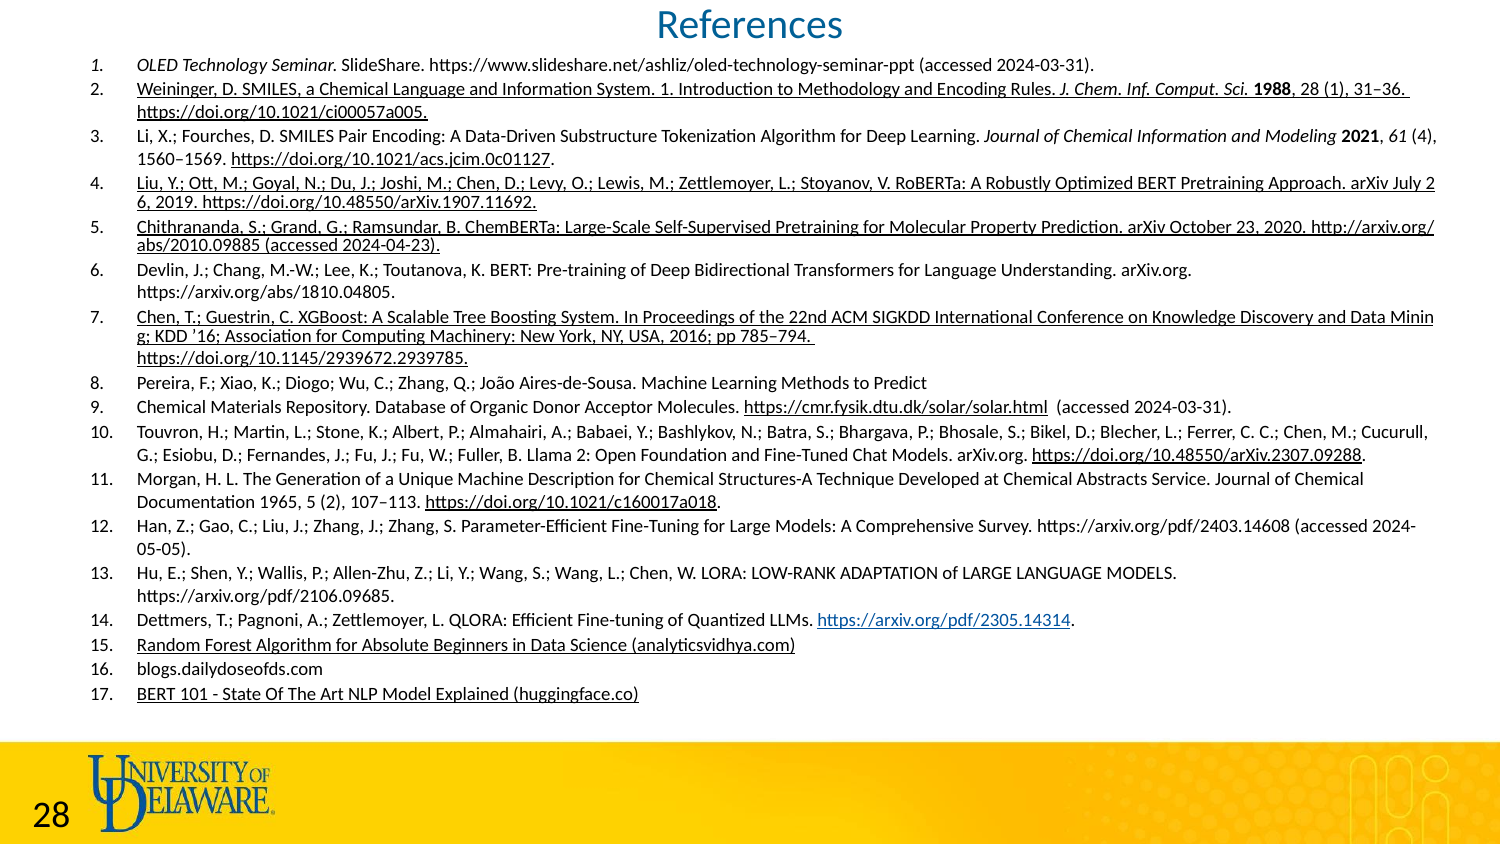

# References
OLED Technology Seminar. SlideShare. https://www.slideshare.net/ashliz/oled-technology-seminar-ppt (accessed 2024-03-31).
Weininger, D. SMILES, a Chemical Language and Information System. 1. Introduction to Methodology and Encoding Rules. J. Chem. Inf. Comput. Sci. 1988, 28 (1), 31–36. https://doi.org/10.1021/ci00057a005.
Li, X.; Fourches, D. SMILES Pair Encoding: A Data-Driven Substructure Tokenization Algorithm for Deep Learning. Journal of Chemical Information and Modeling 2021, 61 (4), 1560–1569. https://doi.org/10.1021/acs.jcim.0c01127.
Liu, Y.; Ott, M.; Goyal, N.; Du, J.; Joshi, M.; Chen, D.; Levy, O.; Lewis, M.; Zettlemoyer, L.; Stoyanov, V. RoBERTa: A Robustly Optimized BERT Pretraining Approach. arXiv July 26, 2019. https://doi.org/10.48550/arXiv.1907.11692.
Chithrananda, S.; Grand, G.; Ramsundar, B. ChemBERTa: Large-Scale Self-Supervised Pretraining for Molecular Property Prediction. arXiv October 23, 2020. http://arxiv.org/abs/2010.09885 (accessed 2024-04-23).
Devlin, J.; Chang, M.-W.; Lee, K.; Toutanova, K. BERT: Pre-training of Deep Bidirectional Transformers for Language Understanding. arXiv.org. https://arxiv.org/abs/1810.04805.
Chen, T.; Guestrin, C. XGBoost: A Scalable Tree Boosting System. In Proceedings of the 22nd ACM SIGKDD International Conference on Knowledge Discovery and Data Mining; KDD ’16; Association for Computing Machinery: New York, NY, USA, 2016; pp 785–794. https://doi.org/10.1145/2939672.2939785.
Pereira, F.; Xiao, K.; Diogo; Wu, C.; Zhang, Q.; João Aires-de-Sousa. Machine Learning Methods to Predict
Chemical Materials Repository. Database of Organic Donor Acceptor Molecules. https://cmr.fysik.dtu.dk/solar/solar.html  (accessed 2024-03-31).
Touvron, H.; Martin, L.; Stone, K.; Albert, P.; Almahairi, A.; Babaei, Y.; Bashlykov, N.; Batra, S.; Bhargava, P.; Bhosale, S.; Bikel, D.; Blecher, L.; Ferrer, C. C.; Chen, M.; Cucurull, G.; Esiobu, D.; Fernandes, J.; Fu, J.; Fu, W.; Fuller, B. Llama 2: Open Foundation and Fine-Tuned Chat Models. arXiv.org. https://doi.org/10.48550/arXiv.2307.09288.
Morgan, H. L. The Generation of a Unique Machine Description for Chemical Structures-A Technique Developed at Chemical Abstracts Service. Journal of Chemical Documentation 1965, 5 (2), 107–113. https://doi.org/10.1021/c160017a018.
Han, Z.; Gao, C.; Liu, J.; Zhang, J.; Zhang, S. Parameter-Efficient Fine-Tuning for Large Models: A Comprehensive Survey. https://arxiv.org/pdf/2403.14608 (accessed 2024-05-05).
Hu, E.; Shen, Y.; Wallis, P.; Allen-Zhu, Z.; Li, Y.; Wang, S.; Wang, L.; Chen, W. LORA: LOW-RANK ADAPTATION of LARGE LANGUAGE MODELS. https://arxiv.org/pdf/2106.09685.
Dettmers, T.; Pagnoni, A.; Zettlemoyer, L. QLORA: Efficient Fine-tuning of Quantized LLMs. https://arxiv.org/pdf/2305.14314.
Random Forest Algorithm for Absolute Beginners in Data Science (analyticsvidhya.com)
blogs.dailydoseofds.com
BERT 101 - State Of The Art NLP Model Explained (huggingface.co)

28